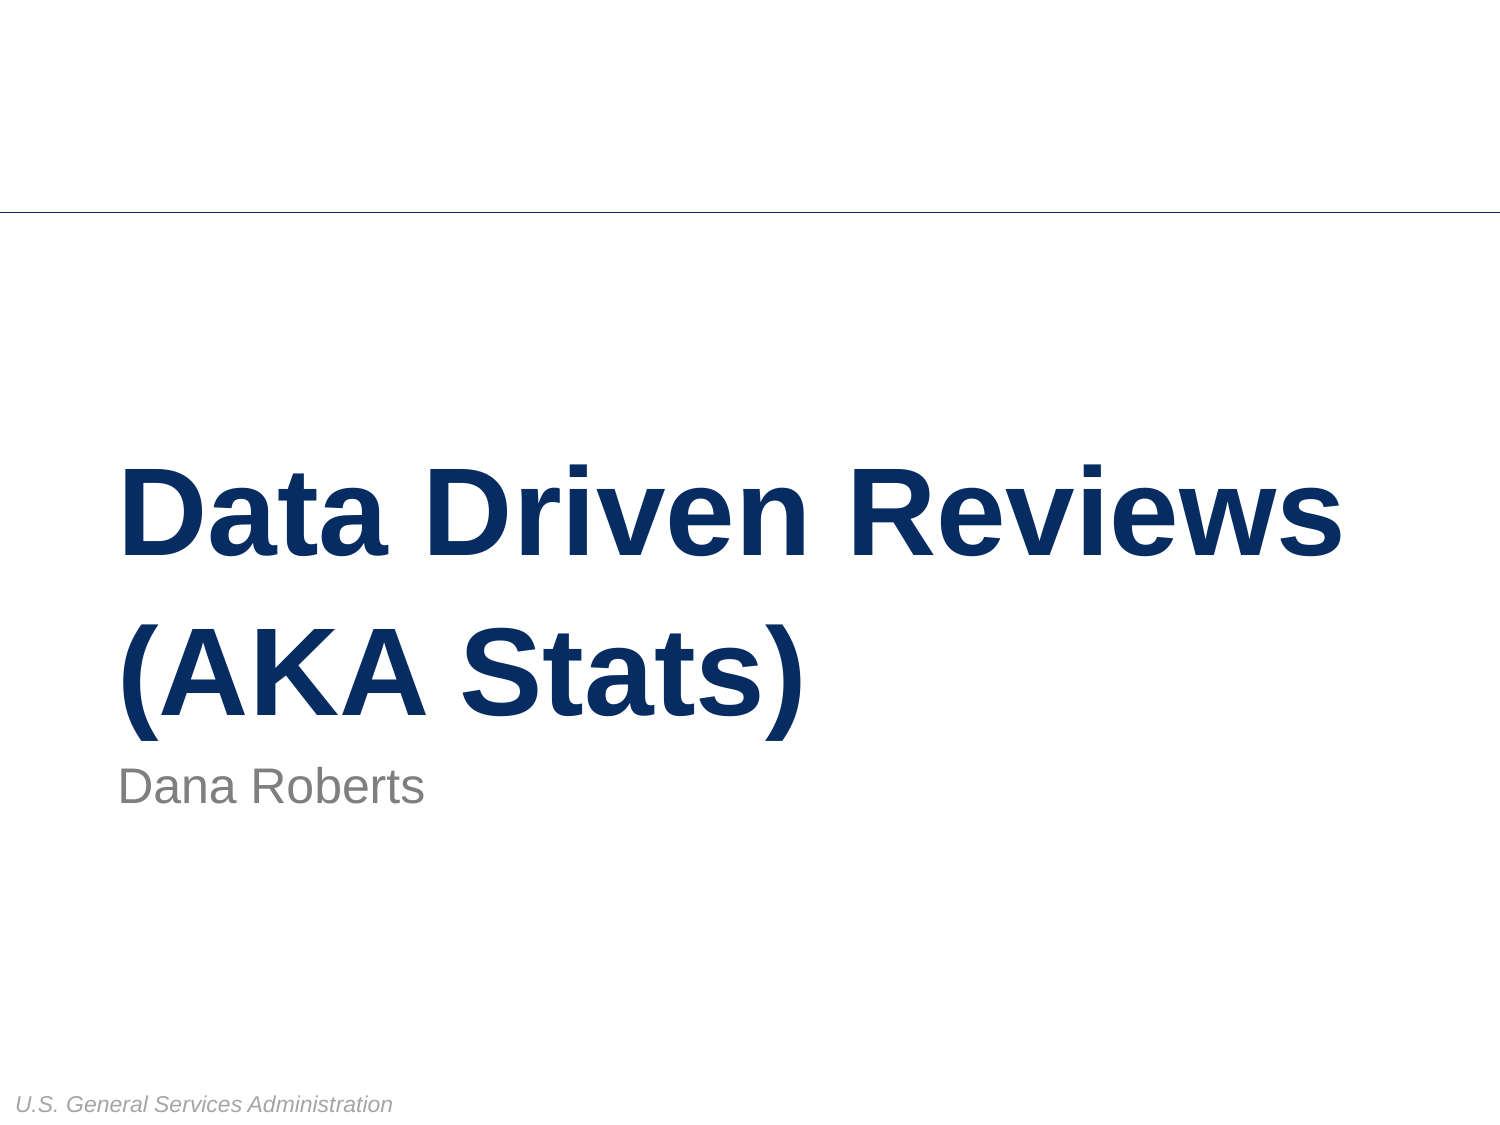

# Data Driven Reviews (AKA Stats)
Dana Roberts